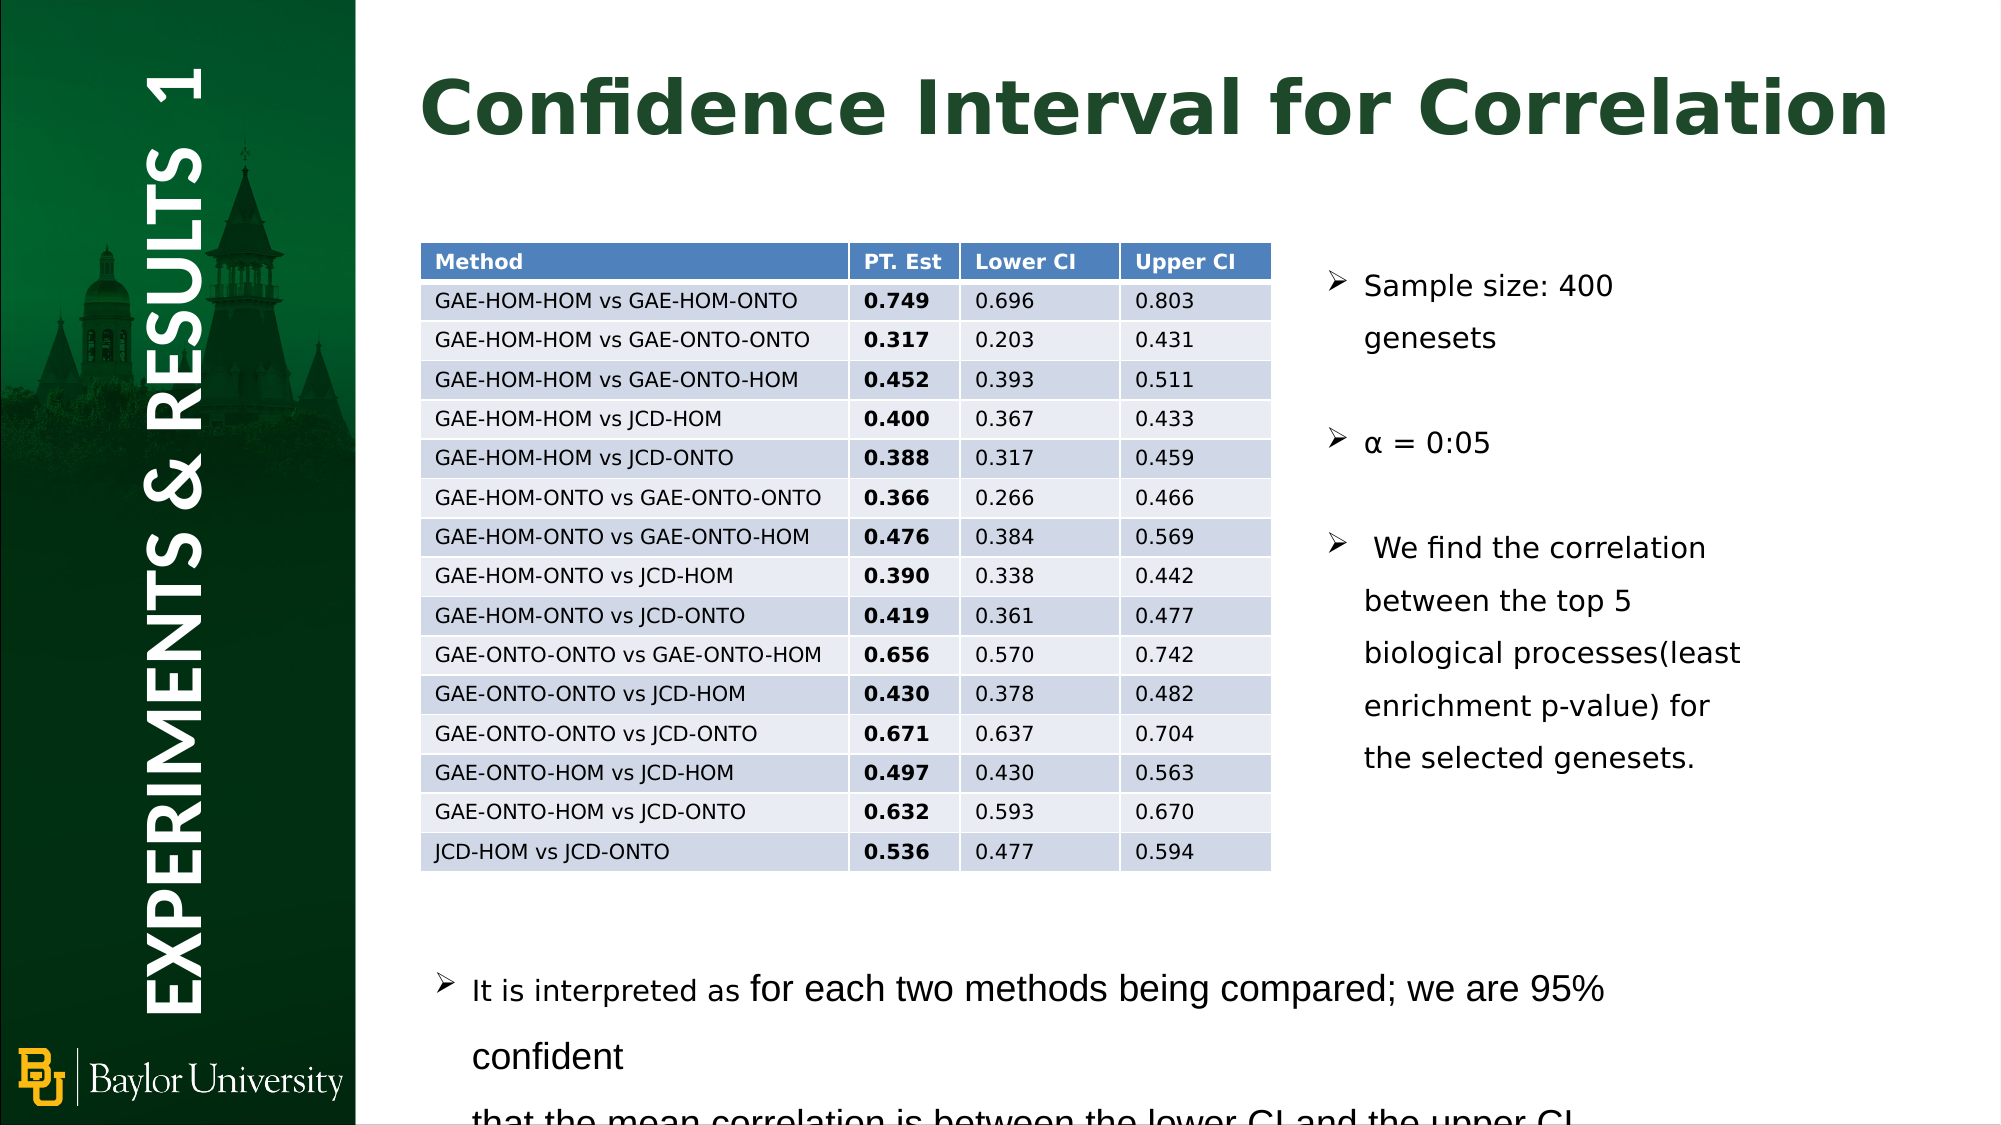

Confidence Interval for Correlation
| Method | PT. Est | Lower CI | Upper CI |
| --- | --- | --- | --- |
| GAE-HOM-HOM vs GAE-HOM-ONTO | 0.749 | 0.696 | 0.803 |
| GAE-HOM-HOM vs GAE-ONTO-ONTO | 0.317 | 0.203 | 0.431 |
| GAE-HOM-HOM vs GAE-ONTO-HOM | 0.452 | 0.393 | 0.511 |
| GAE-HOM-HOM vs JCD-HOM | 0.400 | 0.367 | 0.433 |
| GAE-HOM-HOM vs JCD-ONTO | 0.388 | 0.317 | 0.459 |
| GAE-HOM-ONTO vs GAE-ONTO-ONTO | 0.366 | 0.266 | 0.466 |
| GAE-HOM-ONTO vs GAE-ONTO-HOM | 0.476 | 0.384 | 0.569 |
| GAE-HOM-ONTO vs JCD-HOM | 0.390 | 0.338 | 0.442 |
| GAE-HOM-ONTO vs JCD-ONTO | 0.419 | 0.361 | 0.477 |
| GAE-ONTO-ONTO vs GAE-ONTO-HOM | 0.656 | 0.570 | 0.742 |
| GAE-ONTO-ONTO vs JCD-HOM | 0.430 | 0.378 | 0.482 |
| GAE-ONTO-ONTO vs JCD-ONTO | 0.671 | 0.637 | 0.704 |
| GAE-ONTO-HOM vs JCD-HOM | 0.497 | 0.430 | 0.563 |
| GAE-ONTO-HOM vs JCD-ONTO | 0.632 | 0.593 | 0.670 |
| JCD-HOM vs JCD-ONTO | 0.536 | 0.477 | 0.594 |
Sample size: 400 genesets

α = 0:05

 We find the correlation between the top 5 biological processes(least enrichment p-value) for the selected genesets.

EXPERIMENTS & RESULTS  1
It is interpreted as for each two methods being compared; we are 95% confident
that the mean correlation is between the lower CI and the upper CI.